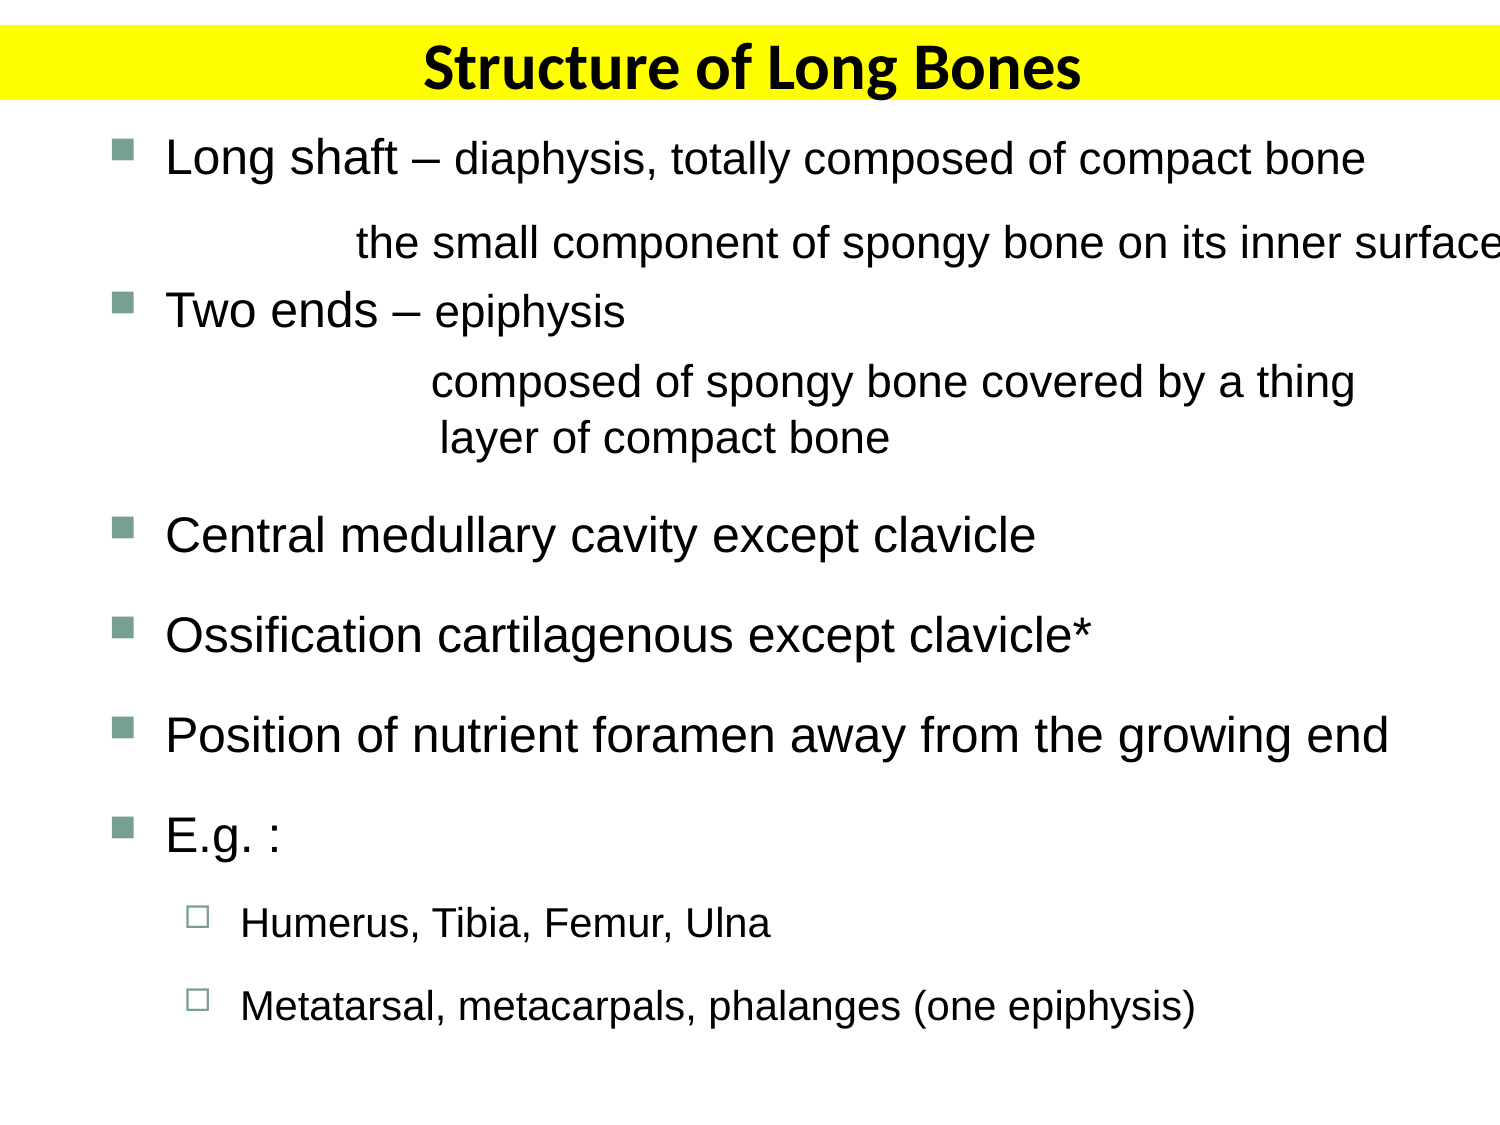

Structure of Long Bones

Long shaft – diaphysis, totally composed of compact bone
               the small component of spongy bone on its inner surface
Two ends – epiphysis
                       composed of spongy bone covered by a thing
                          layer of compact bone
Central medullary cavity except clavicle
Ossification cartilagenous except clavicle*
Position of nutrient foramen away from the growing end
E.g. :
Humerus, Tibia, Femur, Ulna
Metatarsal, metacarpals, phalanges (one epiphysis)